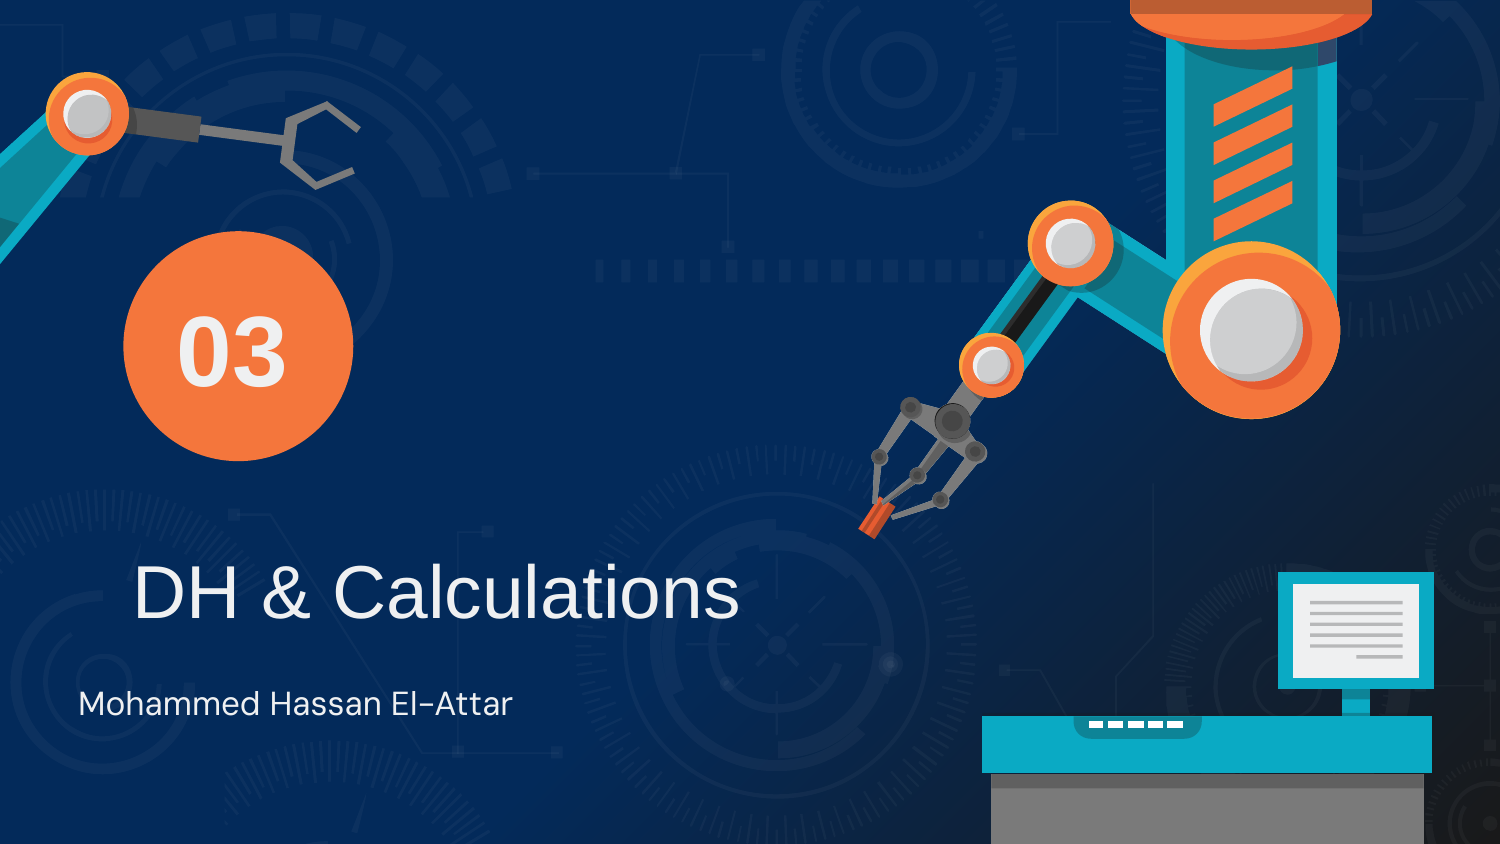

03
# DH & Calculations

Mohammed Hassan El-Attar